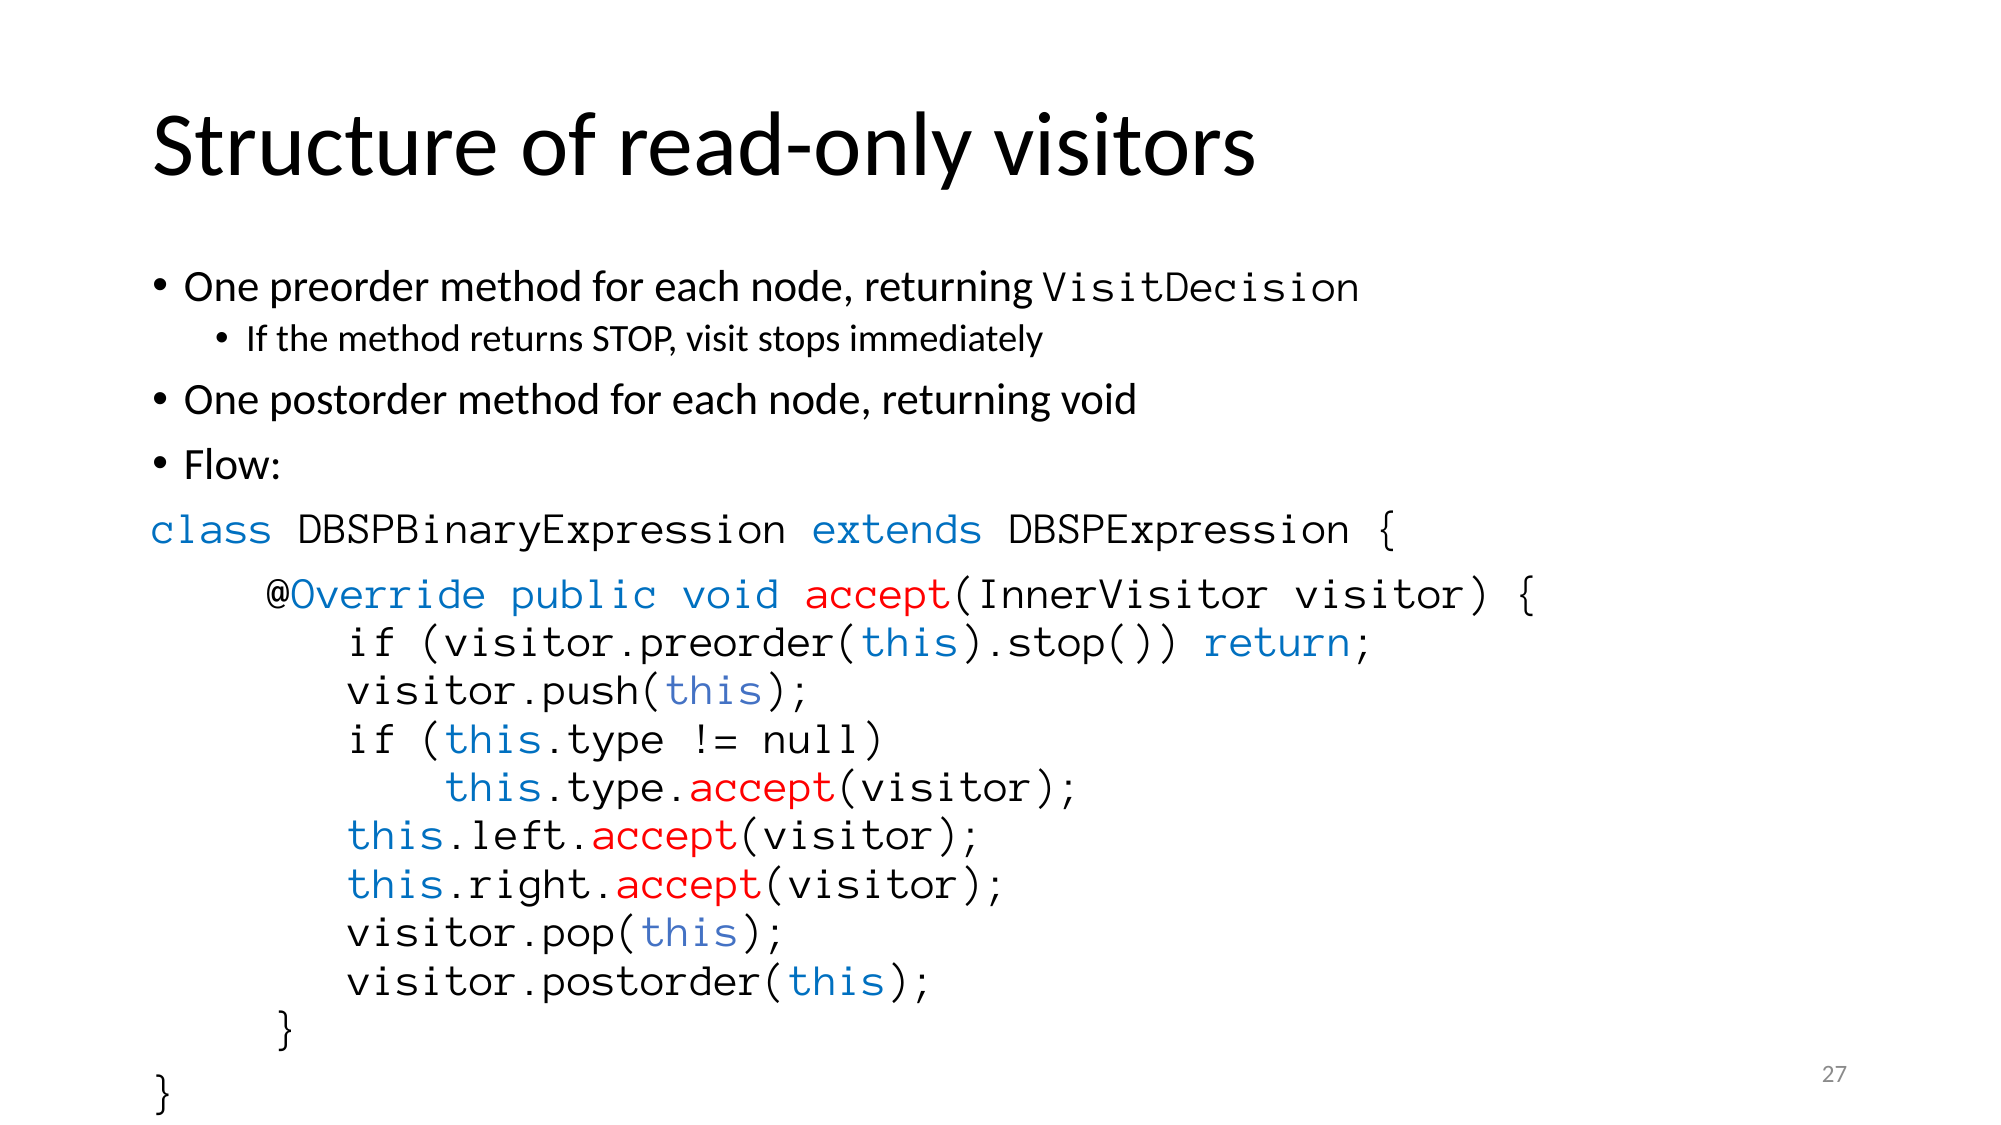

# Structure of read-only visitors
One preorder method for each node, returning VisitDecision
If the method returns STOP, visit stops immediately
One postorder method for each node, returning void
Flow:
class DBSPBinaryExpression extends DBSPExpression {
	@Override public void accept(InnerVisitor visitor) {
        if (visitor.preorder(this).stop()) return;
        visitor.push(this);
        if (this.type != null)
            this.type.accept(visitor);
        this.left.accept(visitor);
        this.right.accept(visitor);
        visitor.pop(this);
        visitor.postorder(this);
     }
}
27